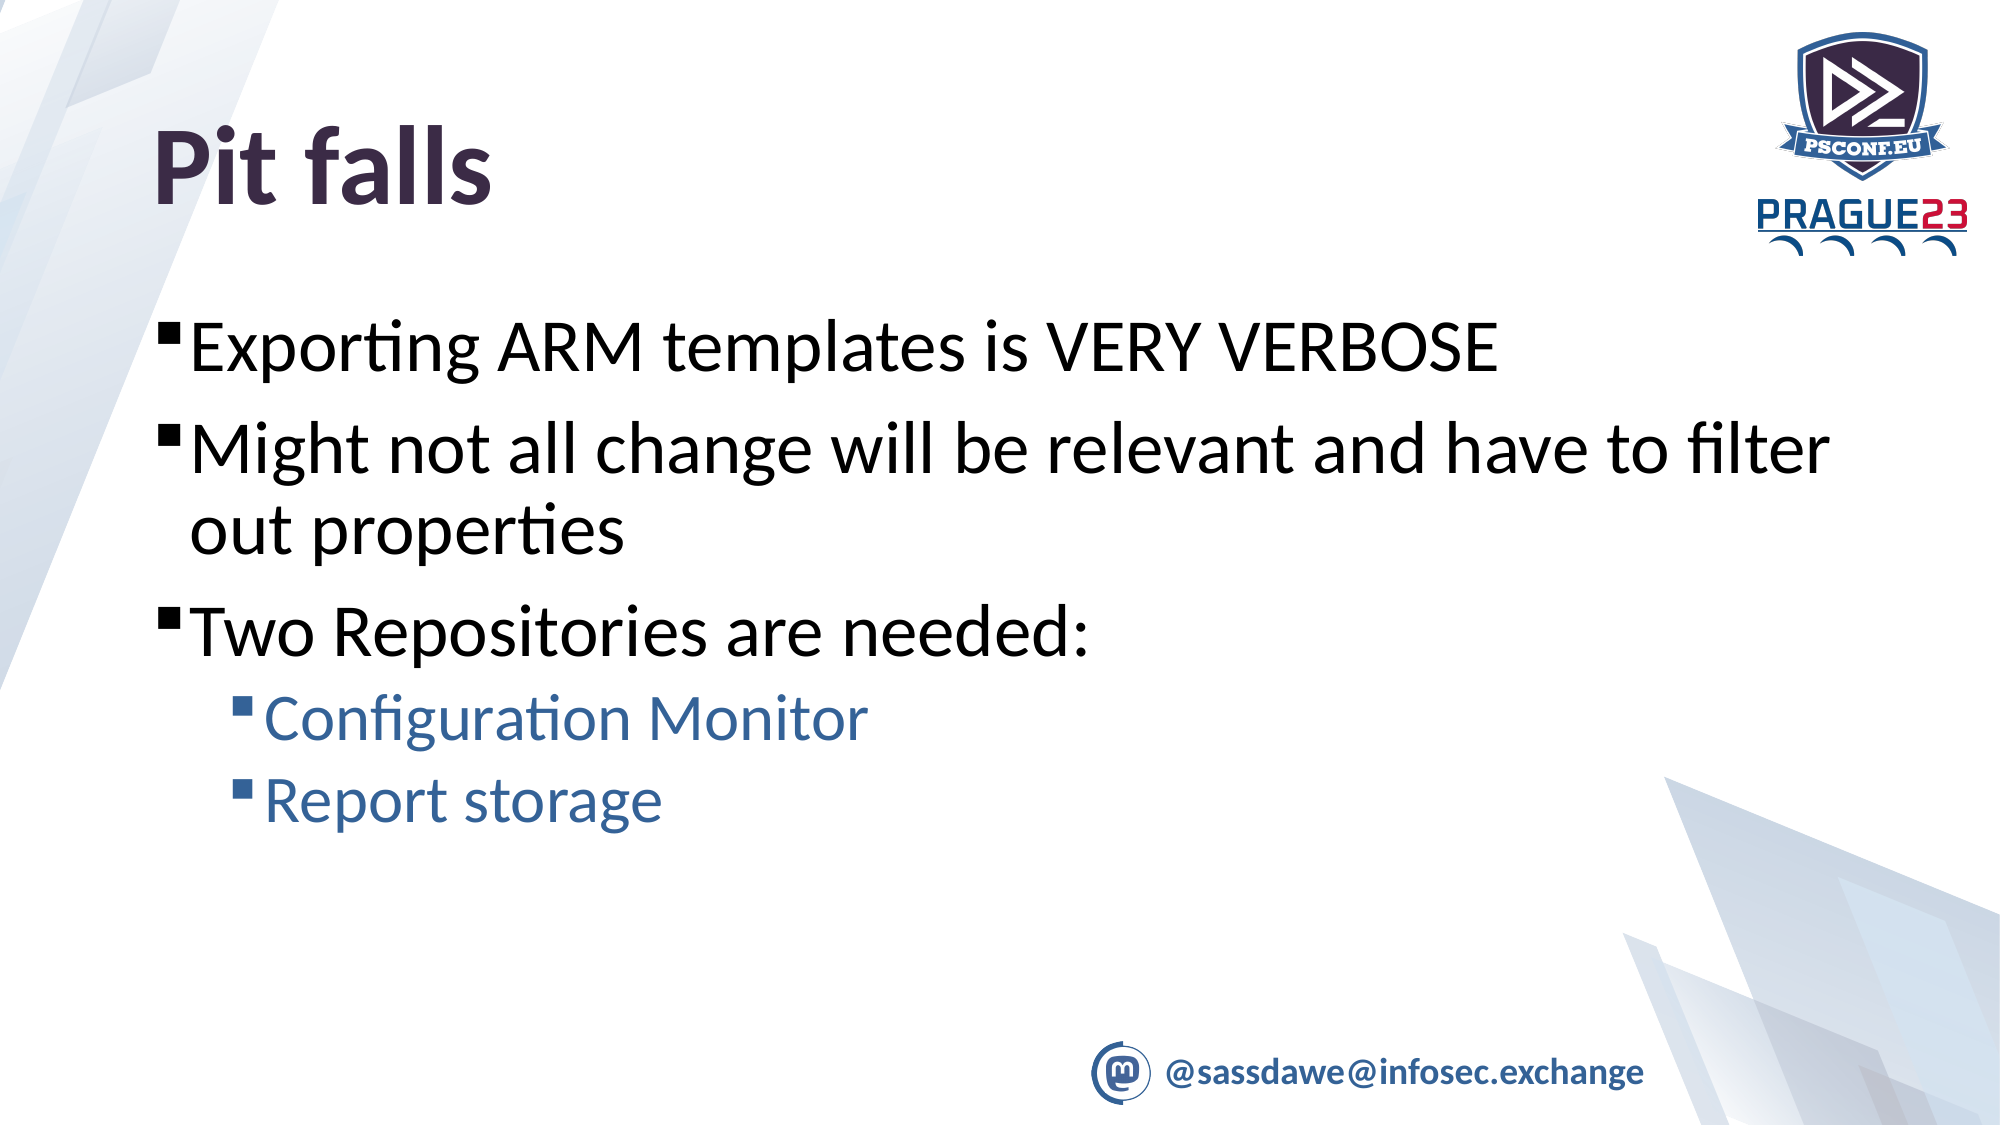

# Pit falls
Exporting ARM templates is VERY VERBOSE
Might not all change will be relevant and have to filter out properties
Two Repositories are needed:
Configuration Monitor
Report storage